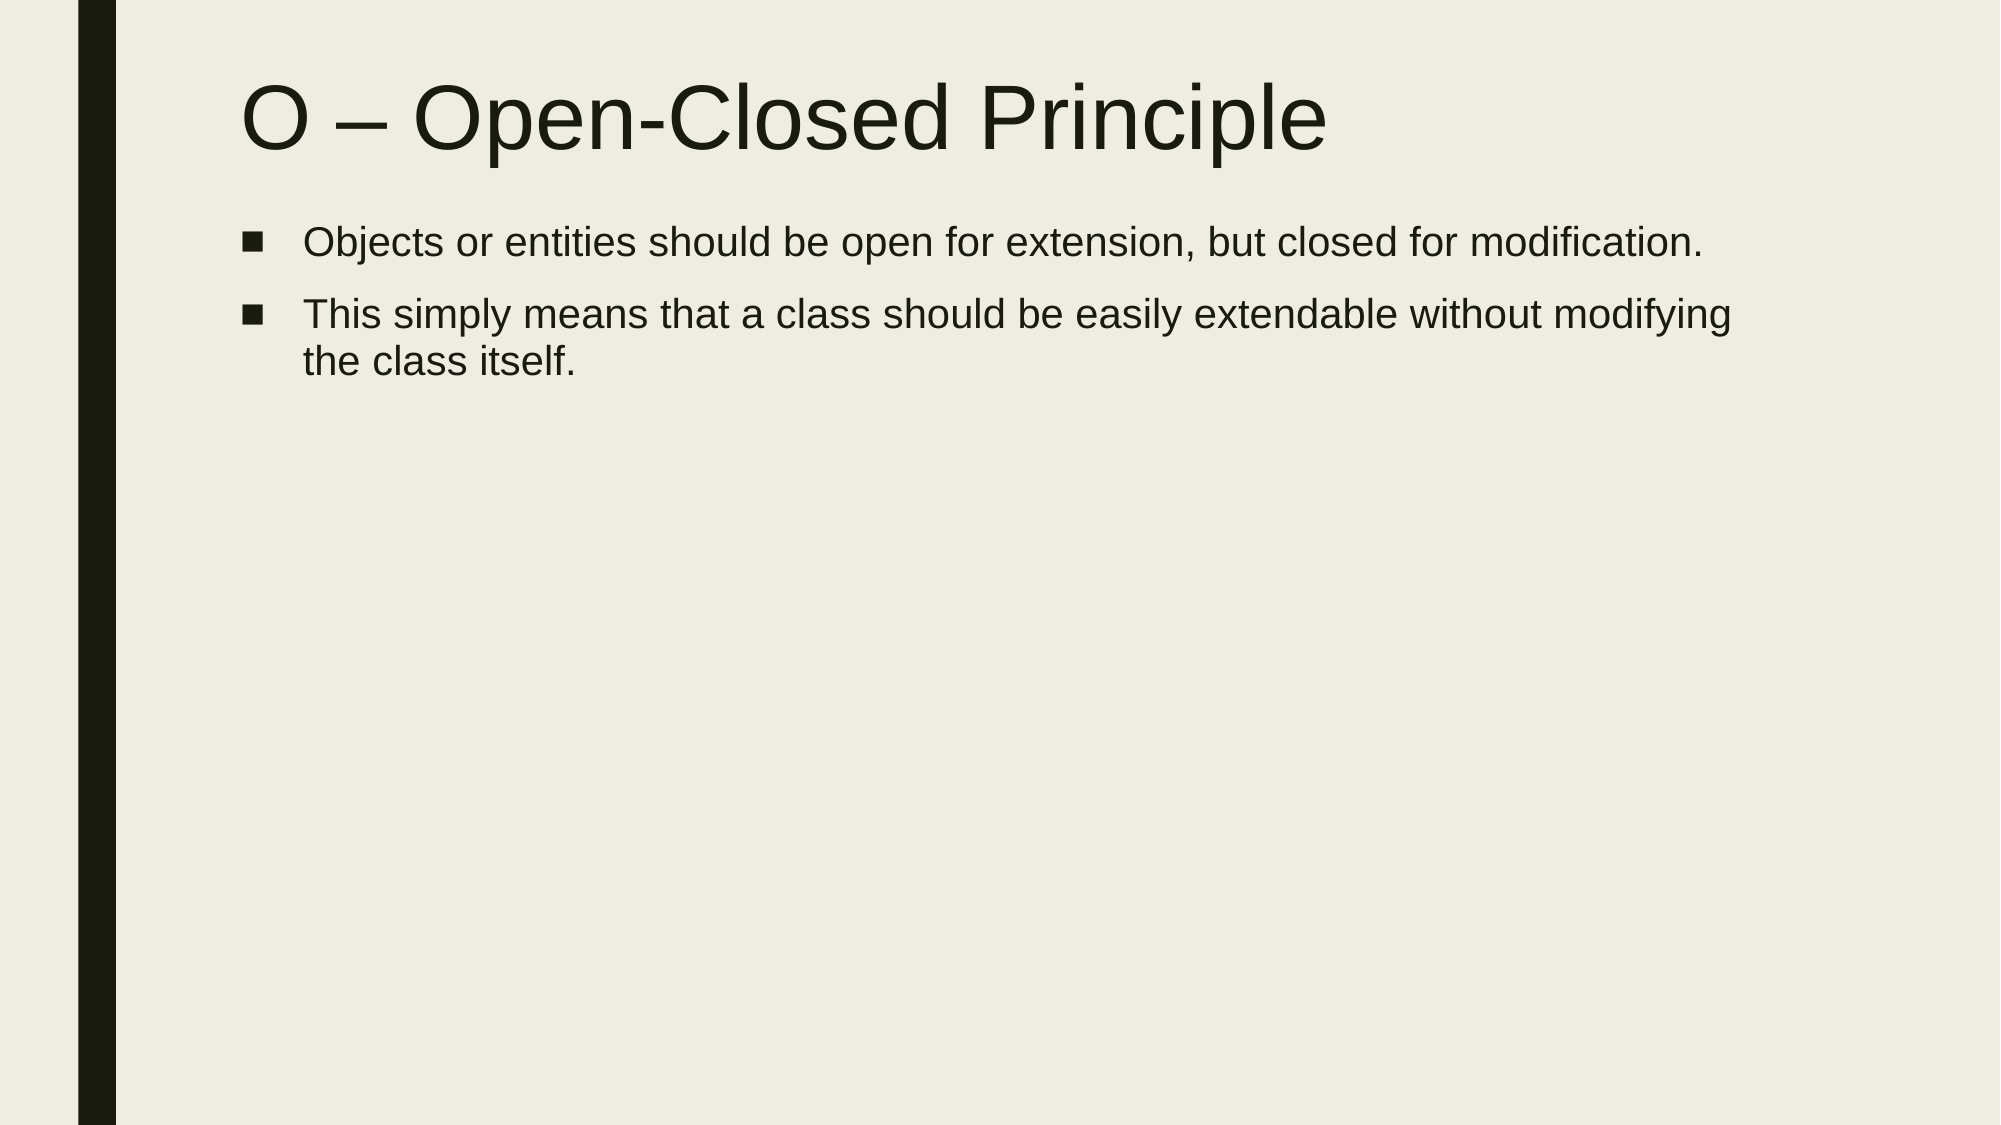

# O – Open-Closed Principle
Objects or entities should be open for extension, but closed for modification.
This simply means that a class should be easily extendable without modifying the class itself.